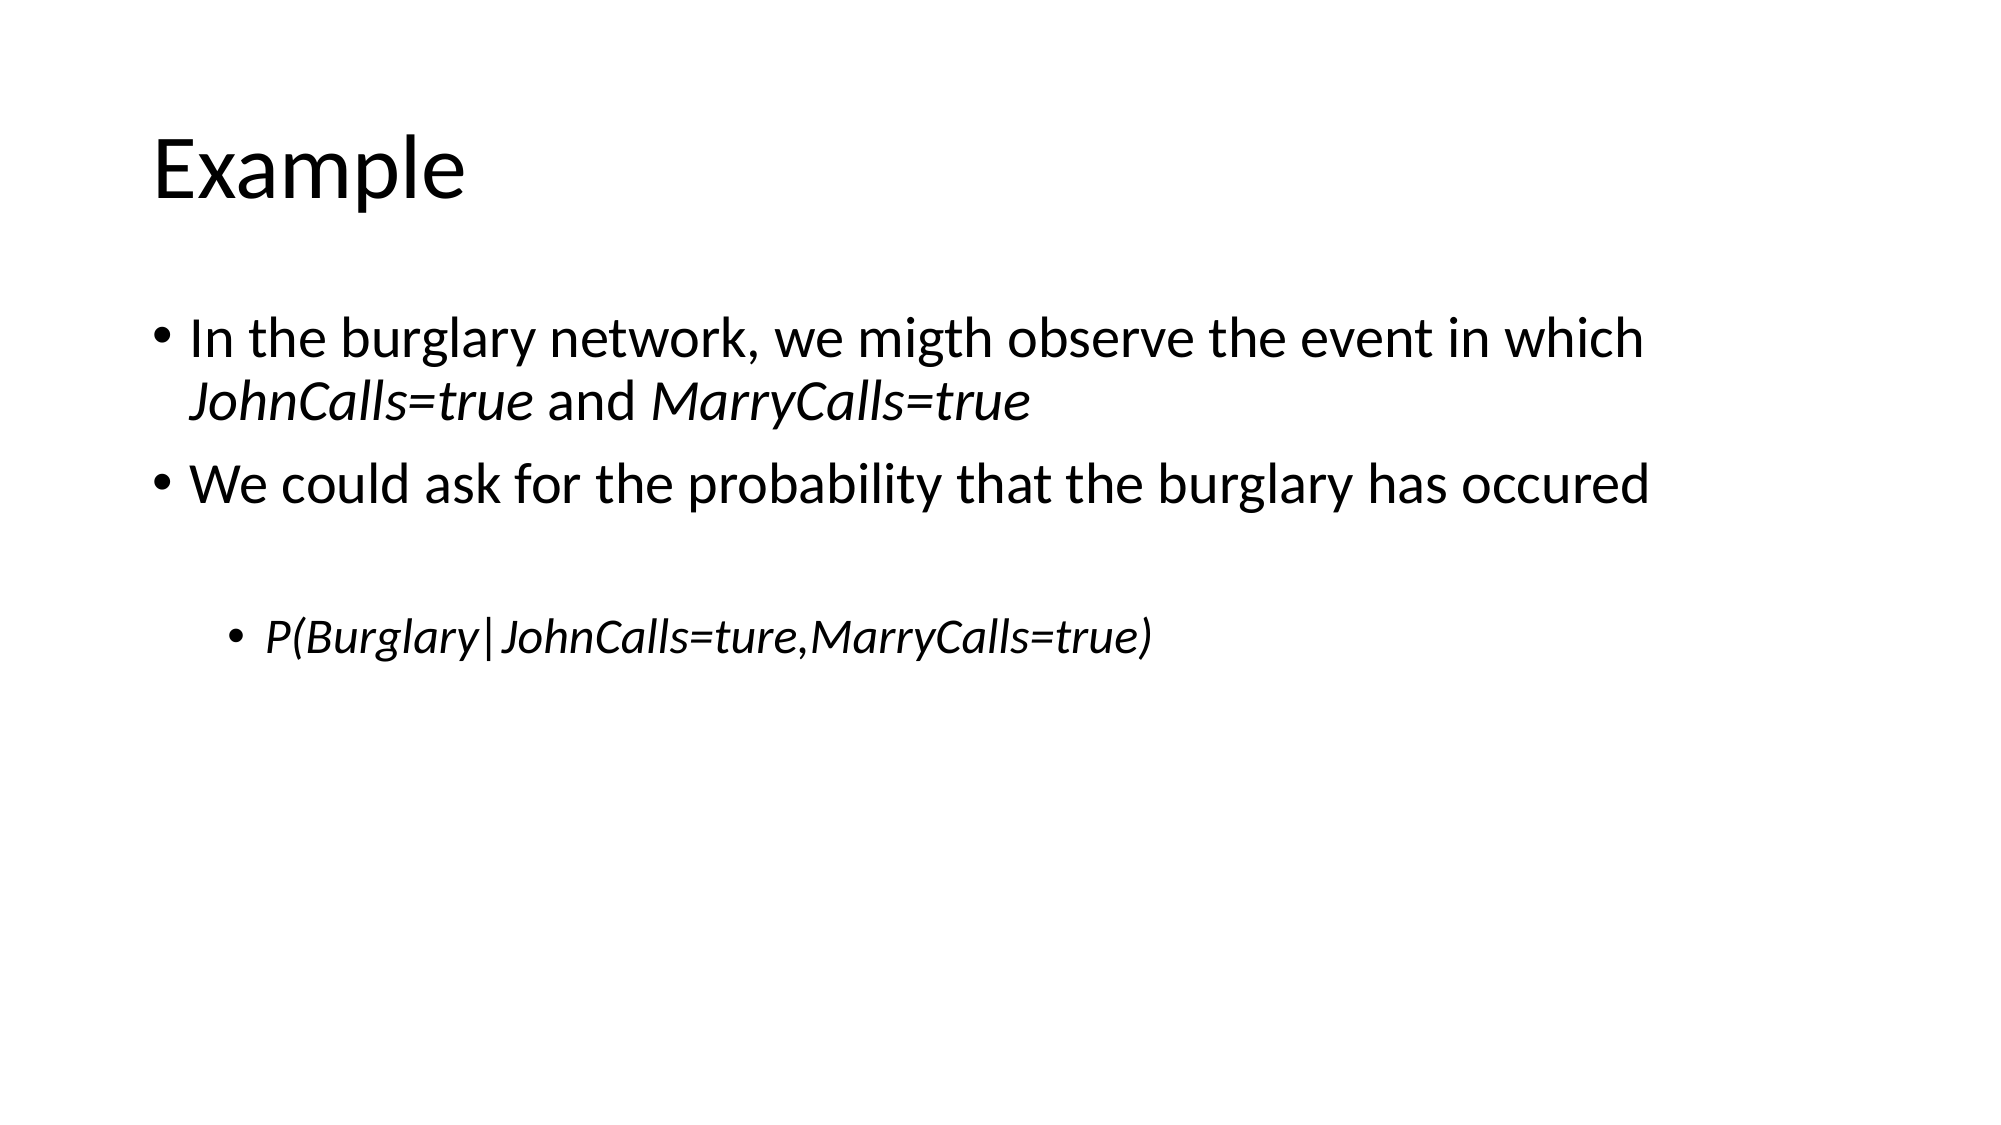

# Example
In the burglary network, we migth observe the event in which JohnCalls=true and MarryCalls=true
We could ask for the probability that the burglary has occured

P(Burglary|JohnCalls=ture,MarryCalls=true)